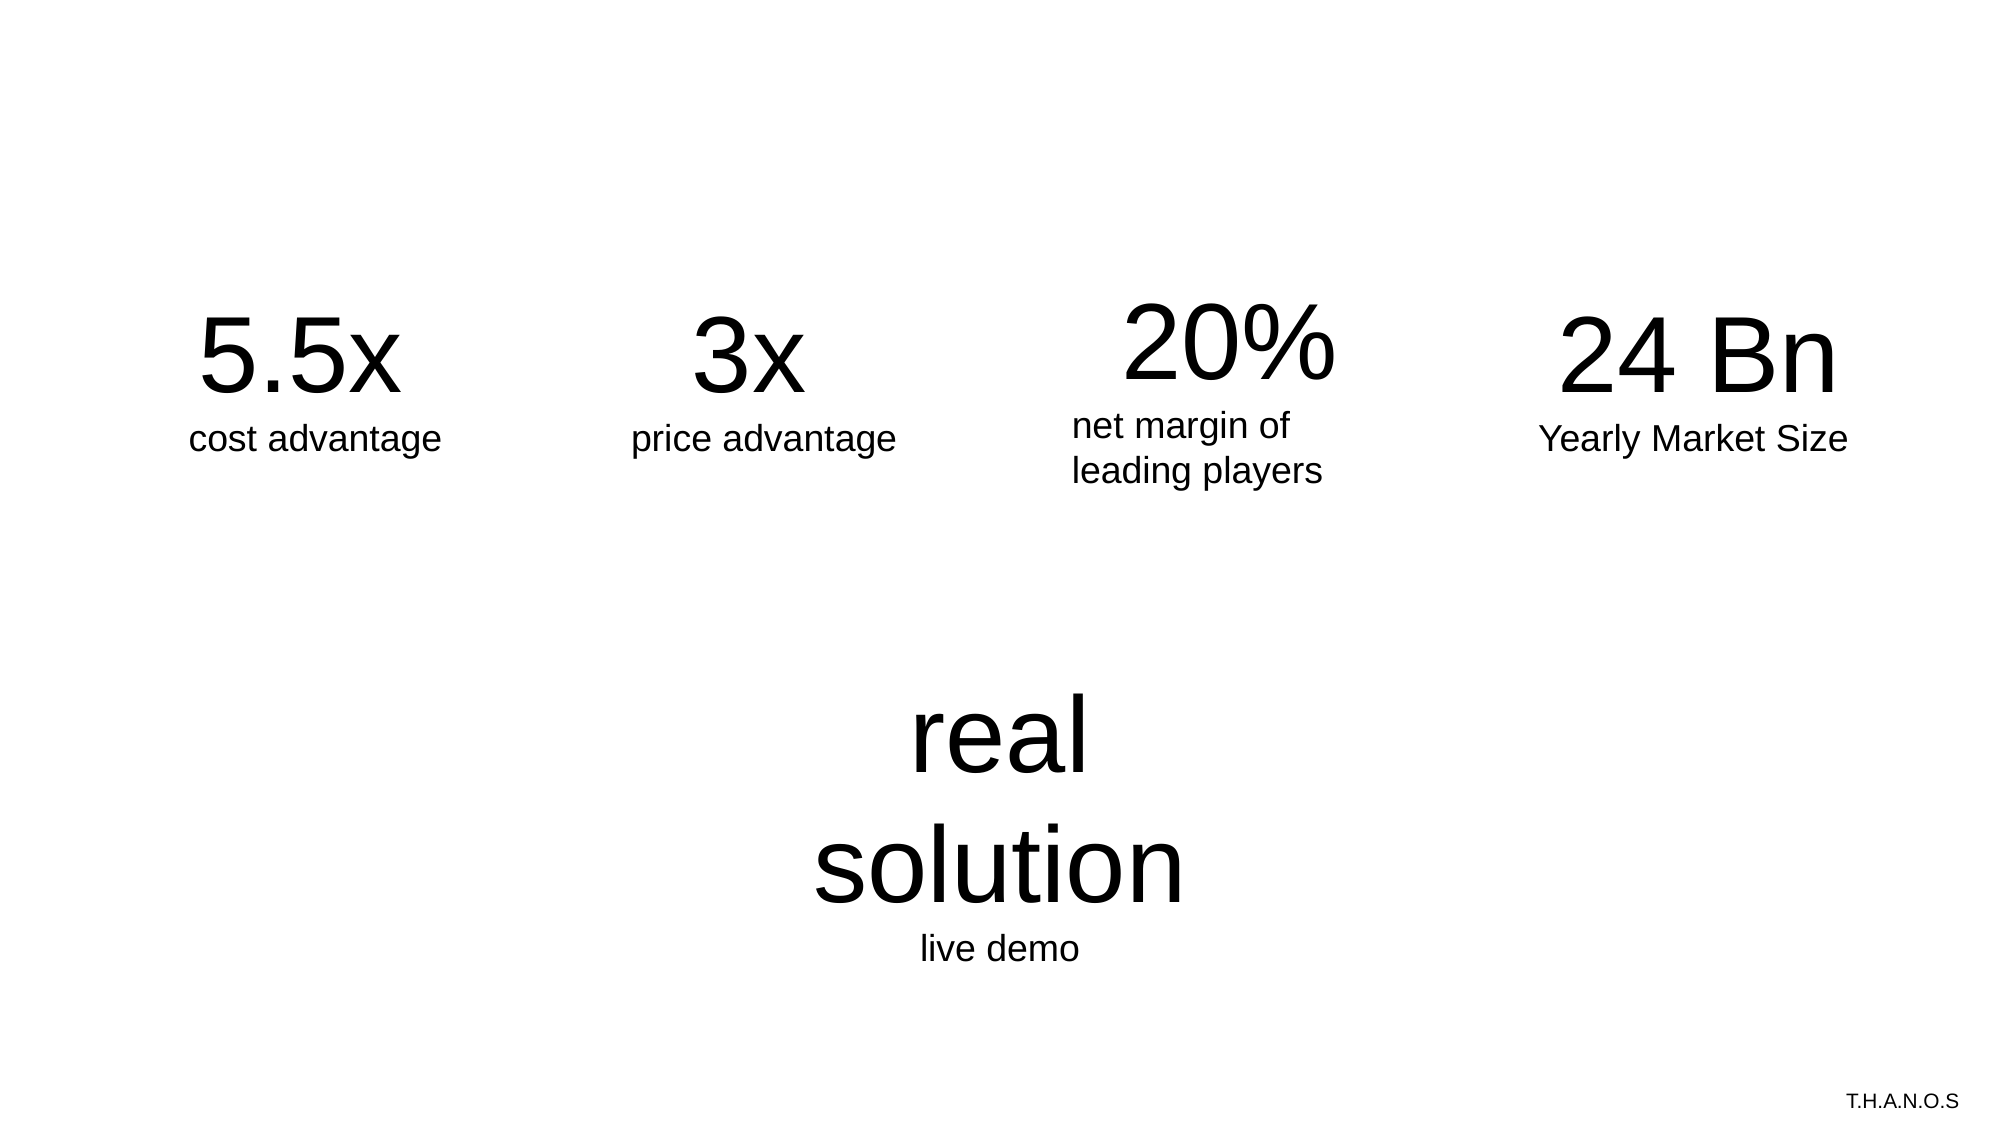

20%
net margin of leading players
5.5x
cost advantage
3x
price advantage
24 Bn
Yearly Market Size
real solution
live demo
# T.H.A.N.O.S